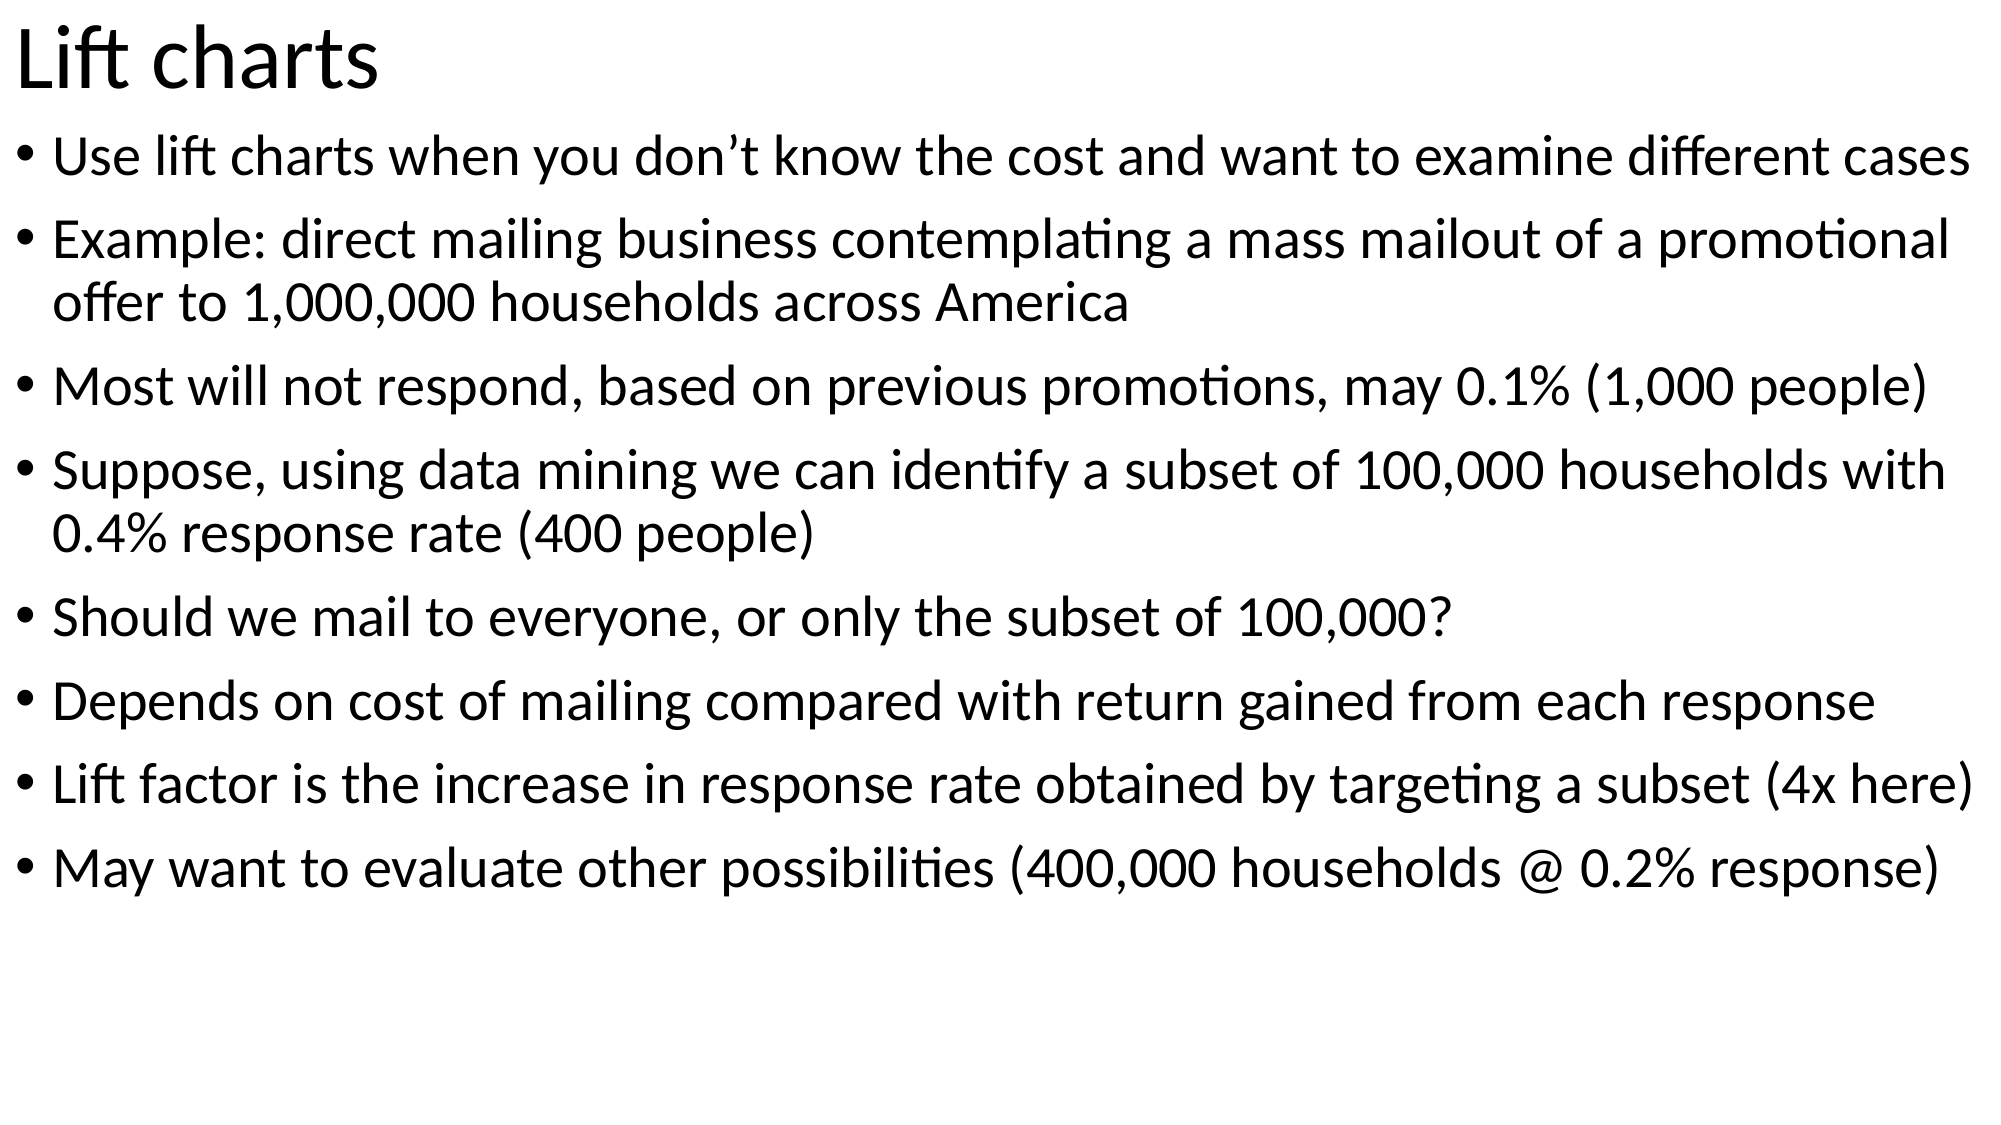

# Lift charts
Use lift charts when you don’t know the cost and want to examine different cases
Example: direct mailing business contemplating a mass mailout of a promotional offer to 1,000,000 households across America
Most will not respond, based on previous promotions, may 0.1% (1,000 people)
Suppose, using data mining we can identify a subset of 100,000 households with 0.4% response rate (400 people)
Should we mail to everyone, or only the subset of 100,000?
Depends on cost of mailing compared with return gained from each response
Lift factor is the increase in response rate obtained by targeting a subset (4x here)
May want to evaluate other possibilities (400,000 households @ 0.2% response)